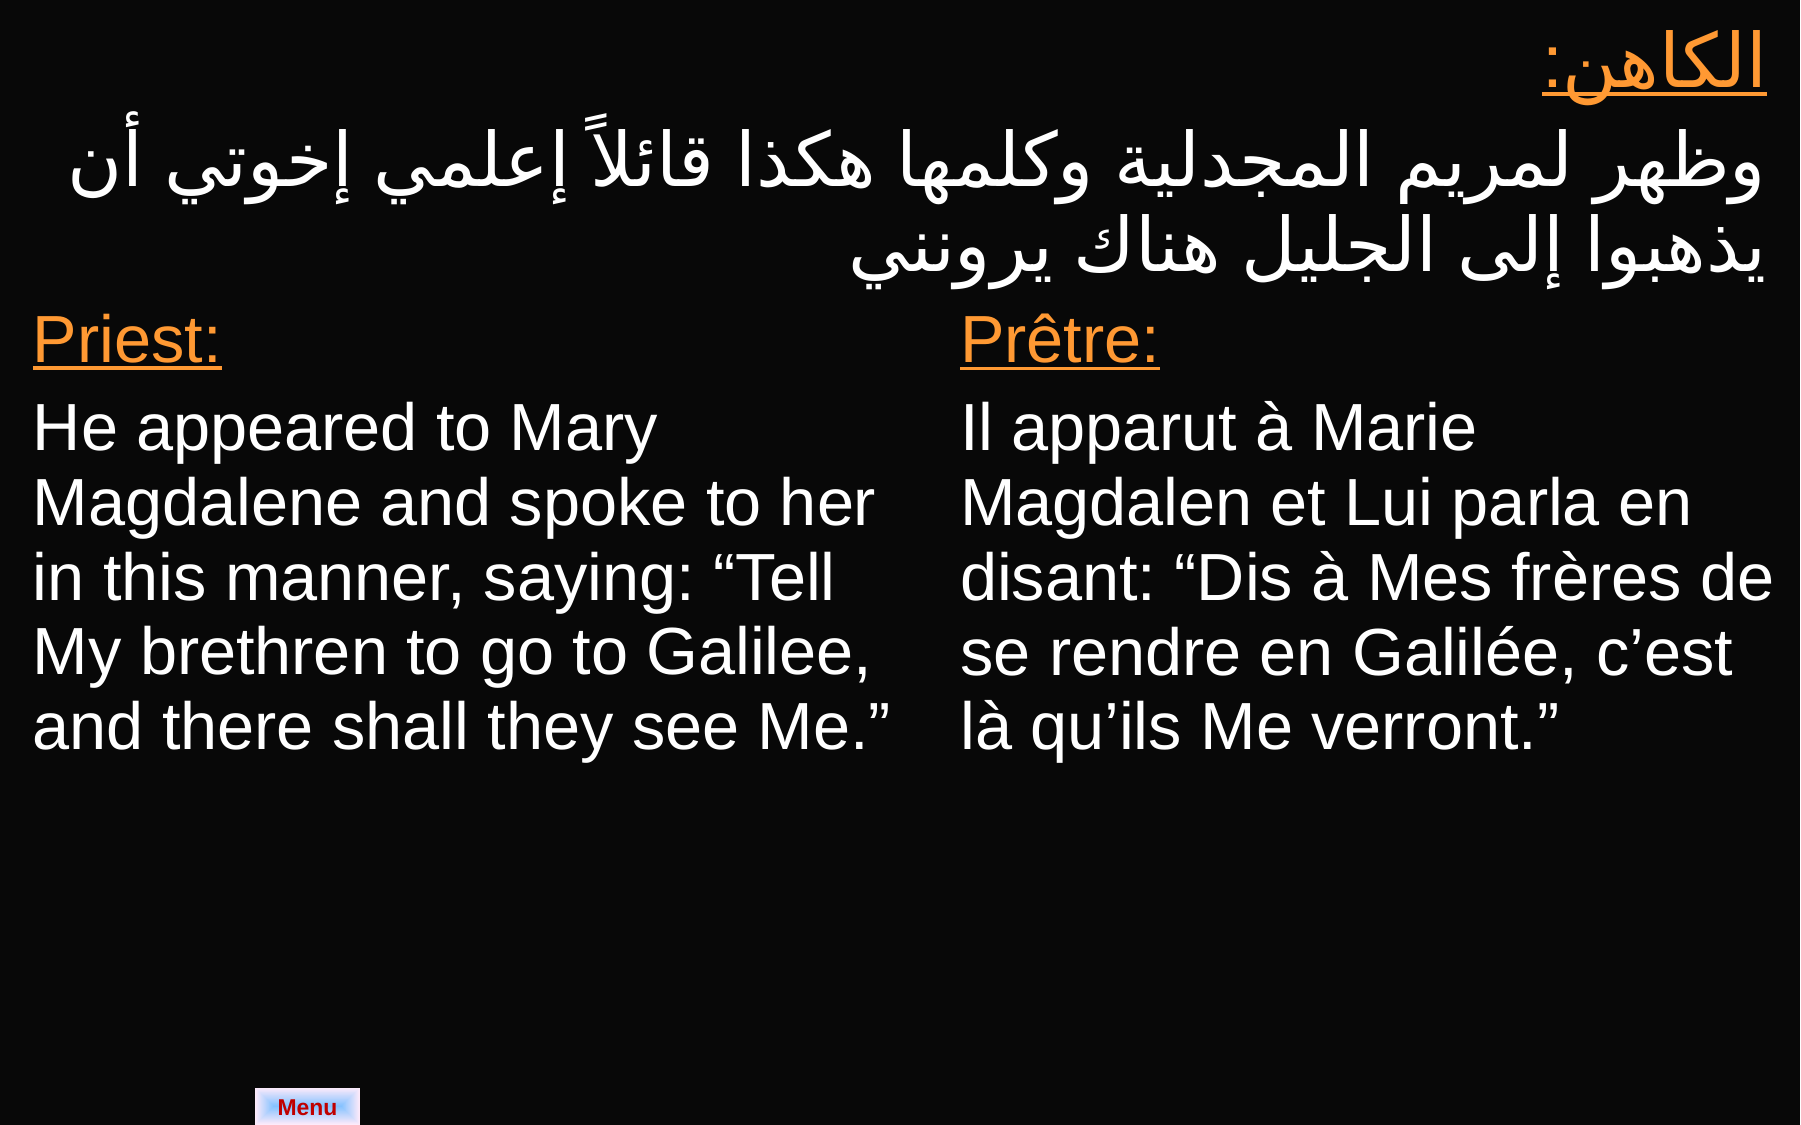

| الكاهن: وظهر لمريم المجدلية وكلمها هكذا قائلاً إعلمي إخوتي أن يذهبوا إلى الجليل هناك يرونني |  |
| --- | --- |
| Priest: He appeared to Mary Magdalene and spoke to her in this manner, saying: “Tell My brethren to go to Galilee, and there shall they see Me.” | Prêtre: Il apparut à Marie Magdalen et Lui parla en disant: “Dis à Mes frères de se rendre en Galilée, c’est là qu’ils Me verront.” |

Menu